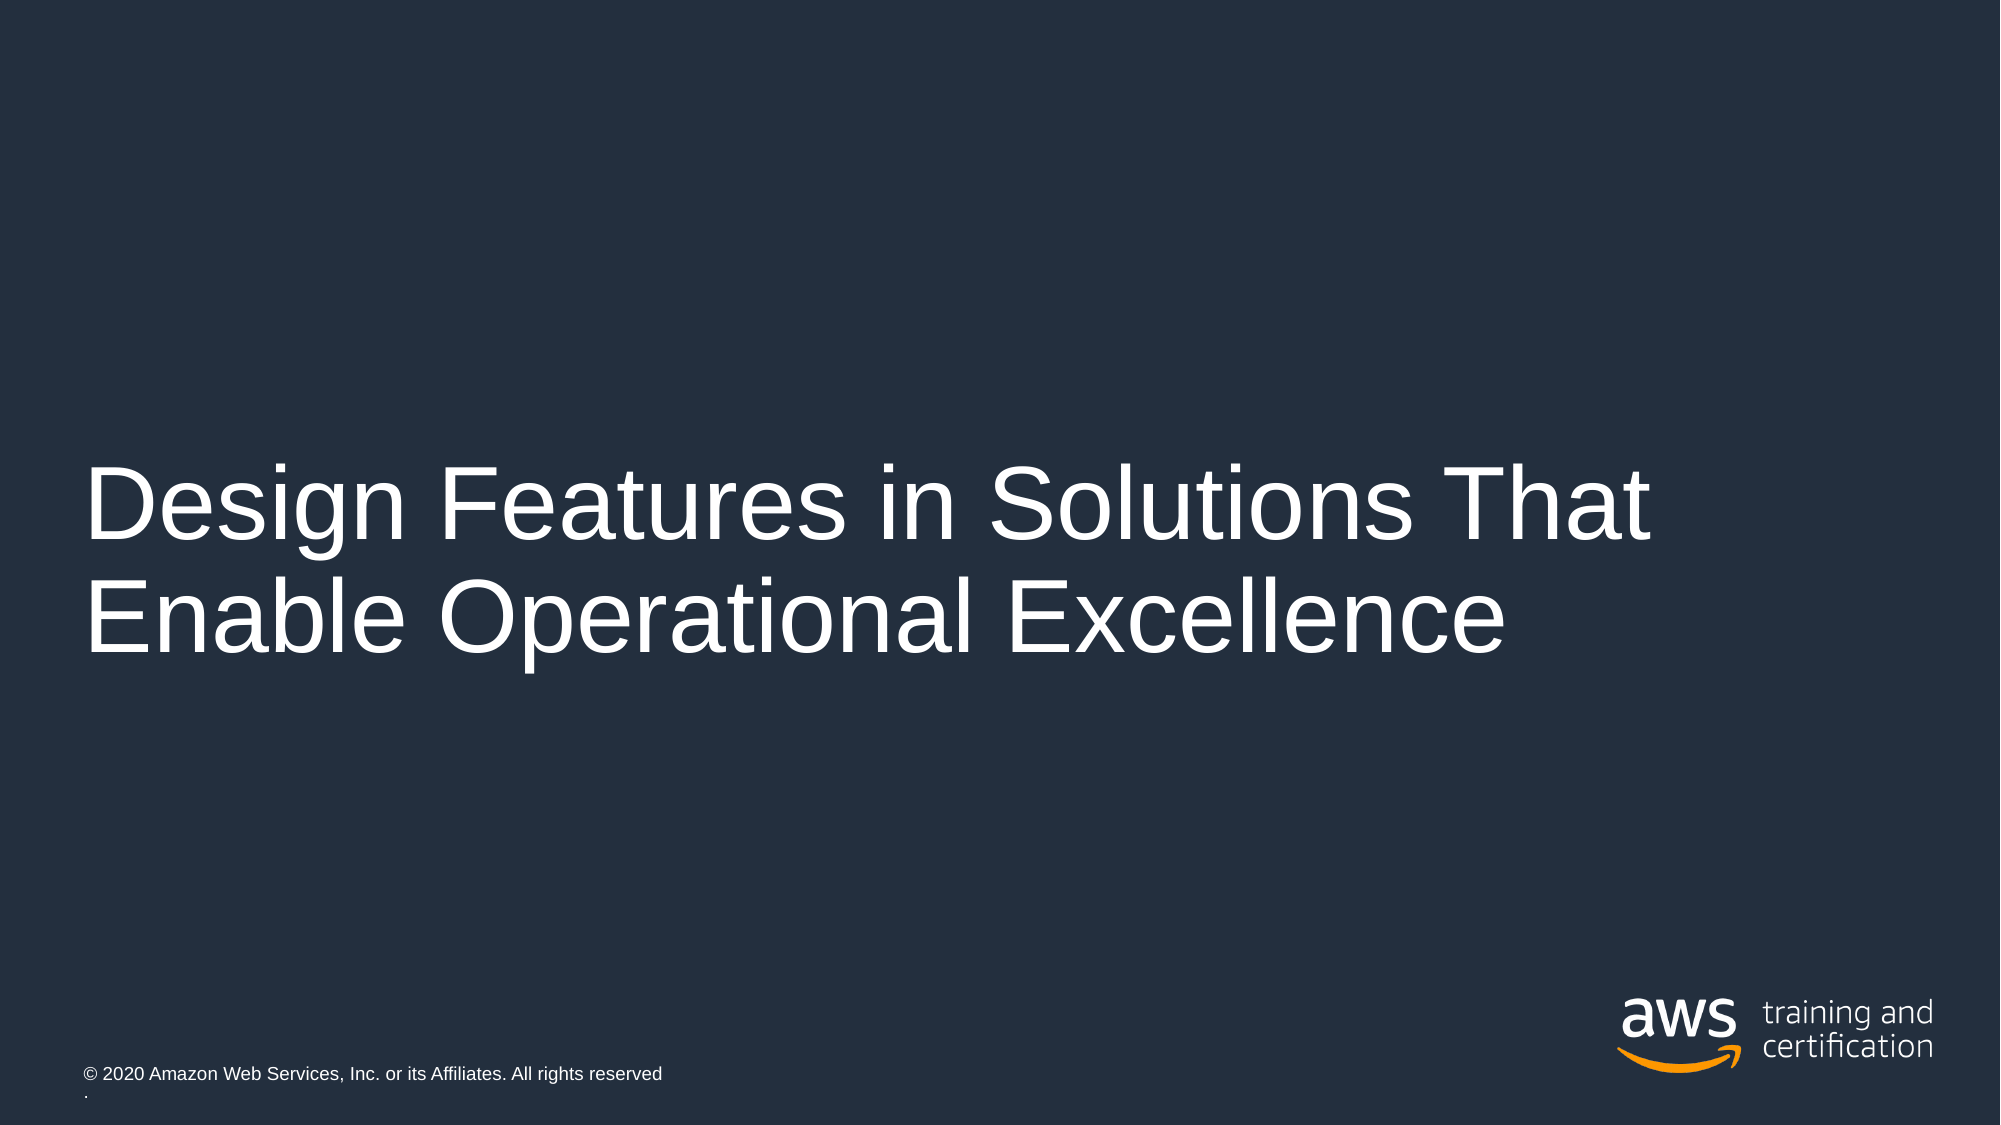

# Design Features in Solutions That Enable Operational Excellence
© 2020 Amazon Web Services, Inc. or its Affiliates. All rights reserved.